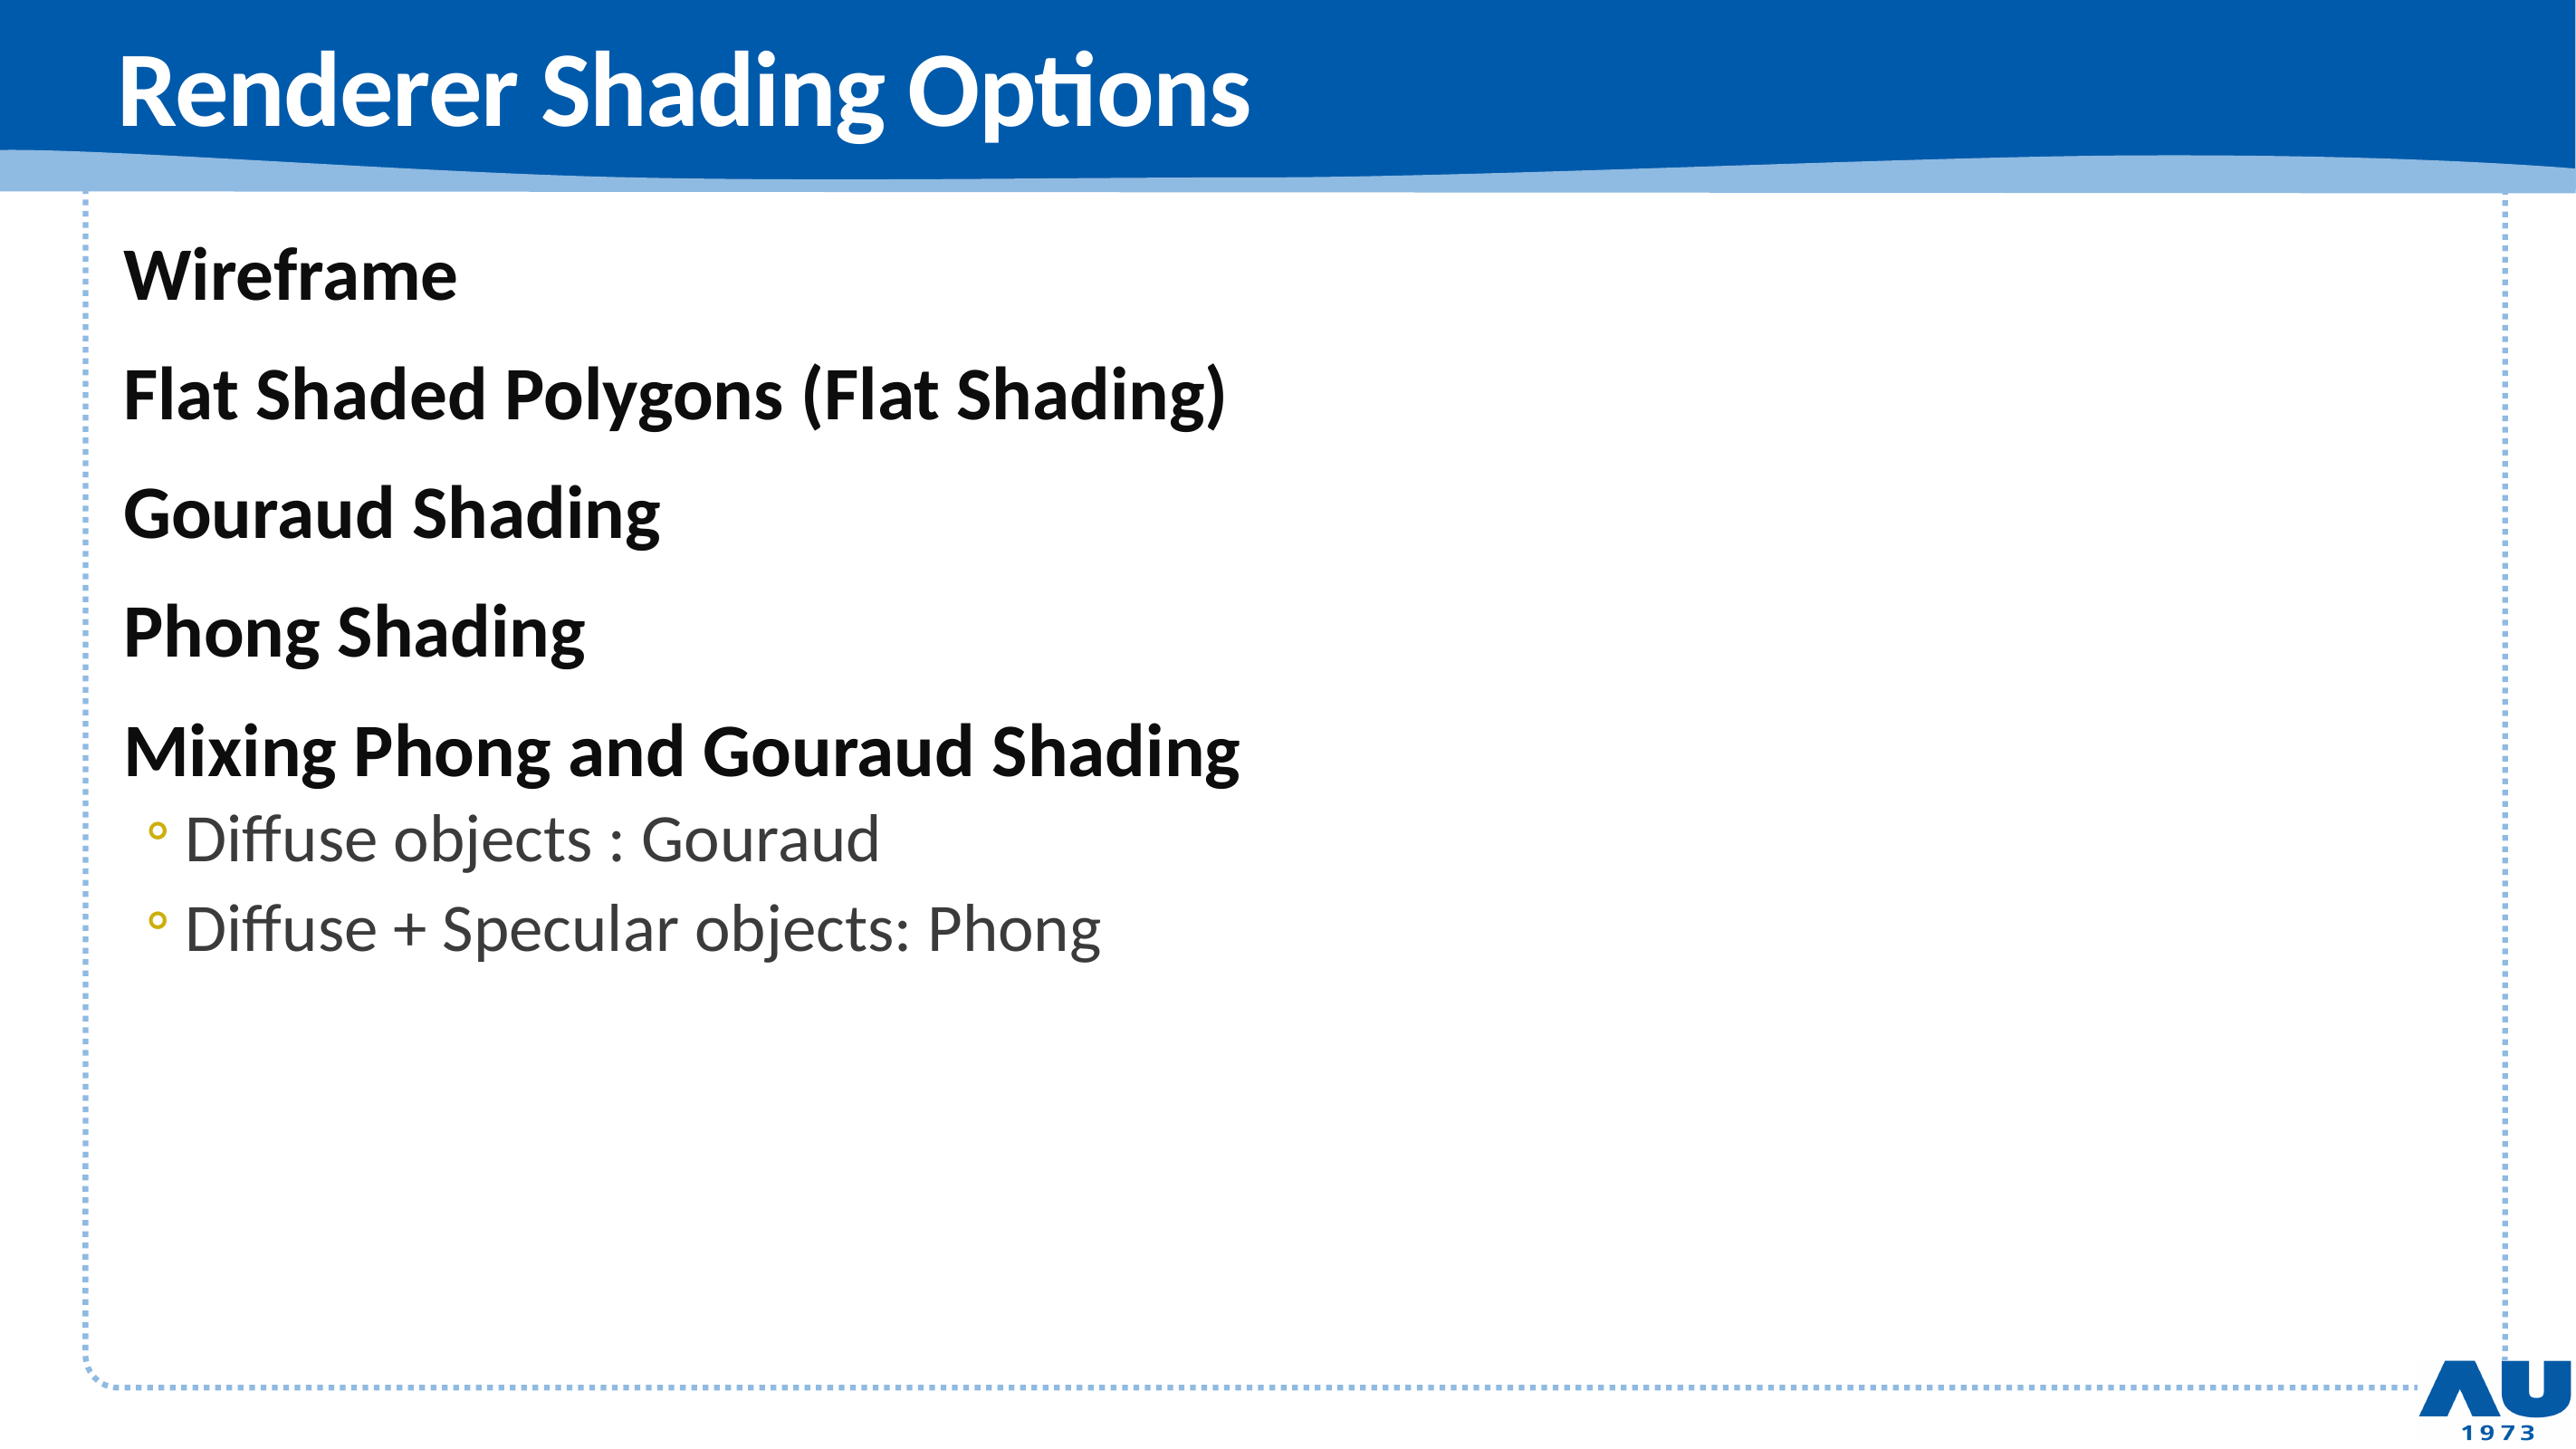

# Renderer Shading Options
Wireframe
Flat Shaded Polygons (Flat Shading)
Gouraud Shading
Phong Shading
Mixing Phong and Gouraud Shading
Diffuse objects : Gouraud
Diffuse + Specular objects: Phong